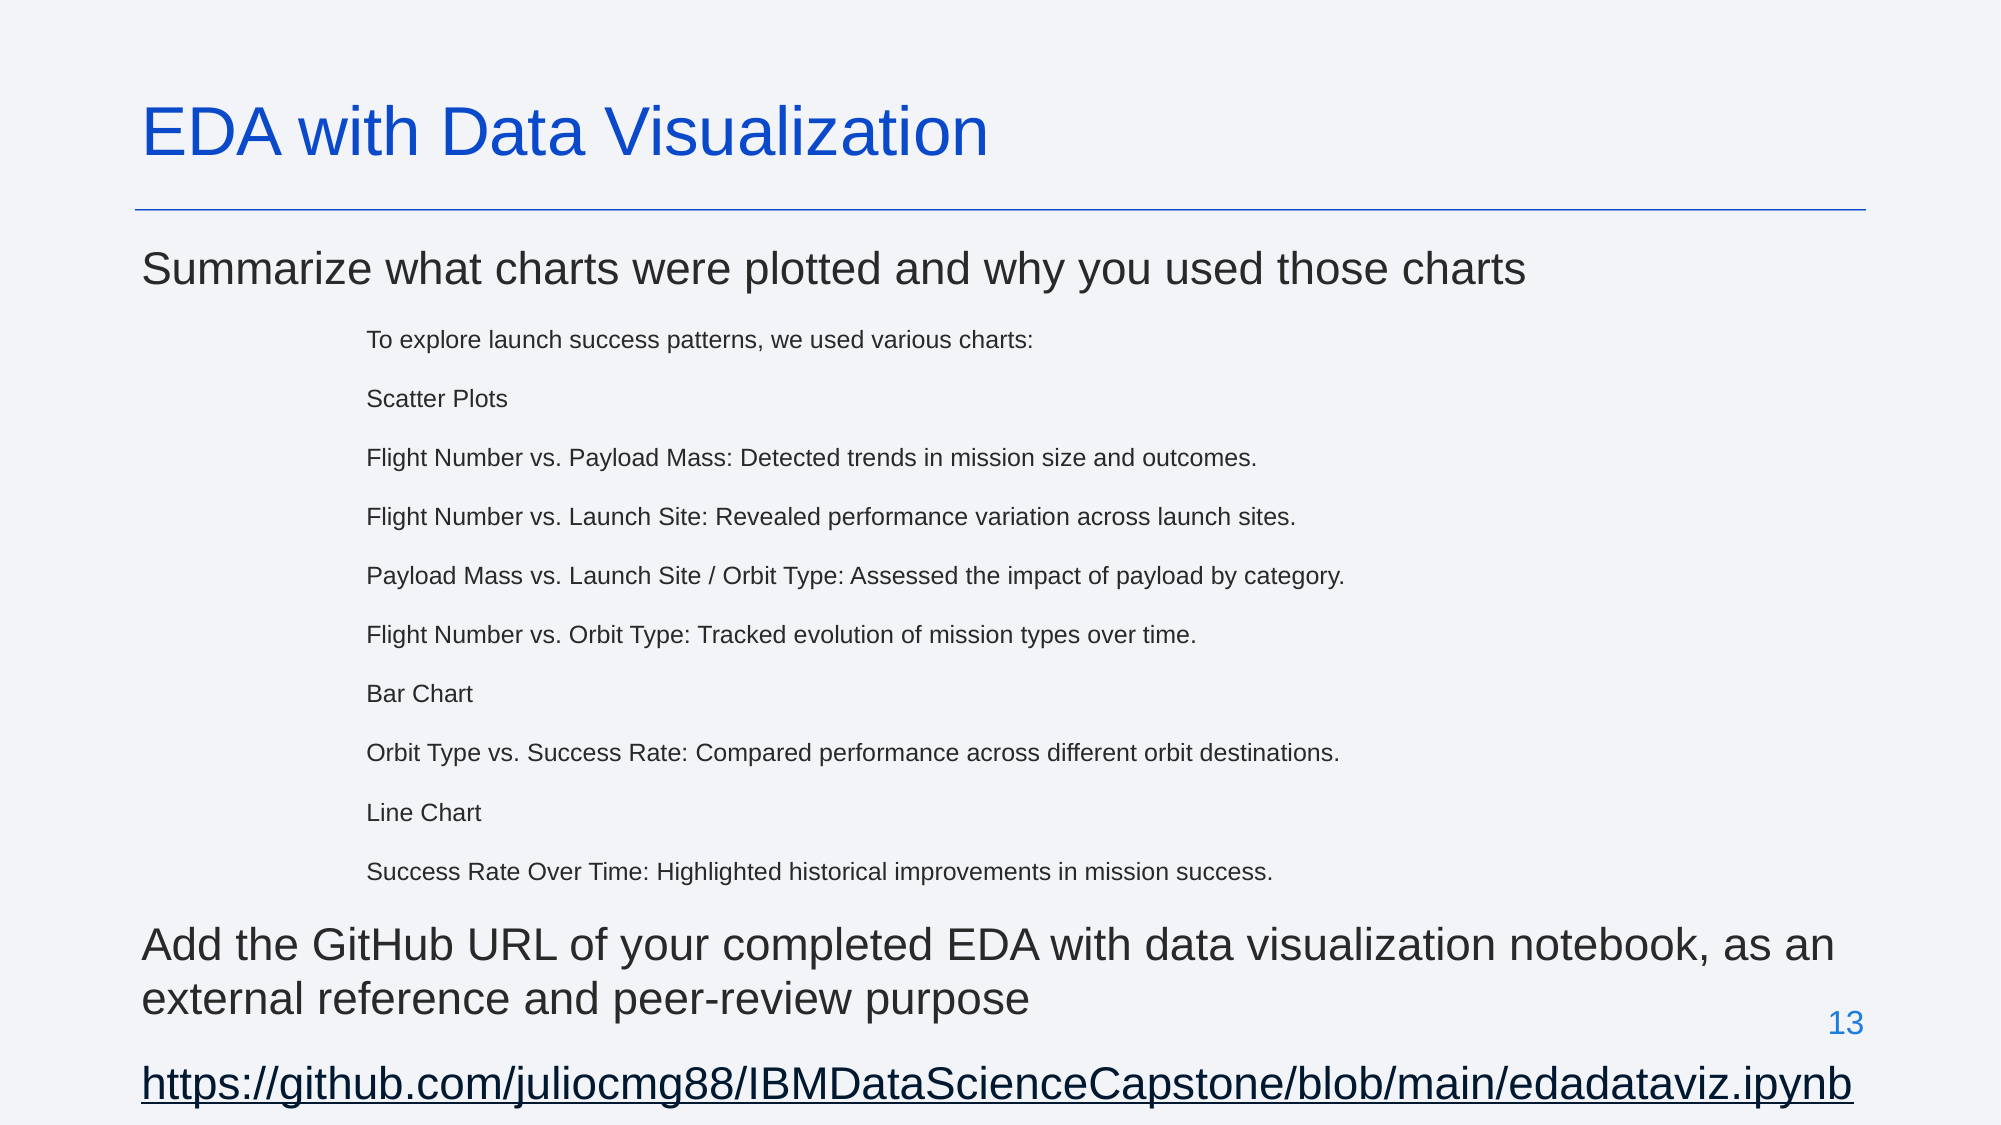

EDA with Data Visualization
Summarize what charts were plotted and why you used those charts
To explore launch success patterns, we used various charts:
Scatter Plots
Flight Number vs. Payload Mass: Detected trends in mission size and outcomes.
Flight Number vs. Launch Site: Revealed performance variation across launch sites.
Payload Mass vs. Launch Site / Orbit Type: Assessed the impact of payload by category.
Flight Number vs. Orbit Type: Tracked evolution of mission types over time.
Bar Chart
Orbit Type vs. Success Rate: Compared performance across different orbit destinations.
Line Chart
Success Rate Over Time: Highlighted historical improvements in mission success.
Add the GitHub URL of your completed EDA with data visualization notebook, as an external reference and peer-review purpose
https://github.com/juliocmg88/IBMDataScienceCapstone/blob/main/edadataviz.ipynb

13